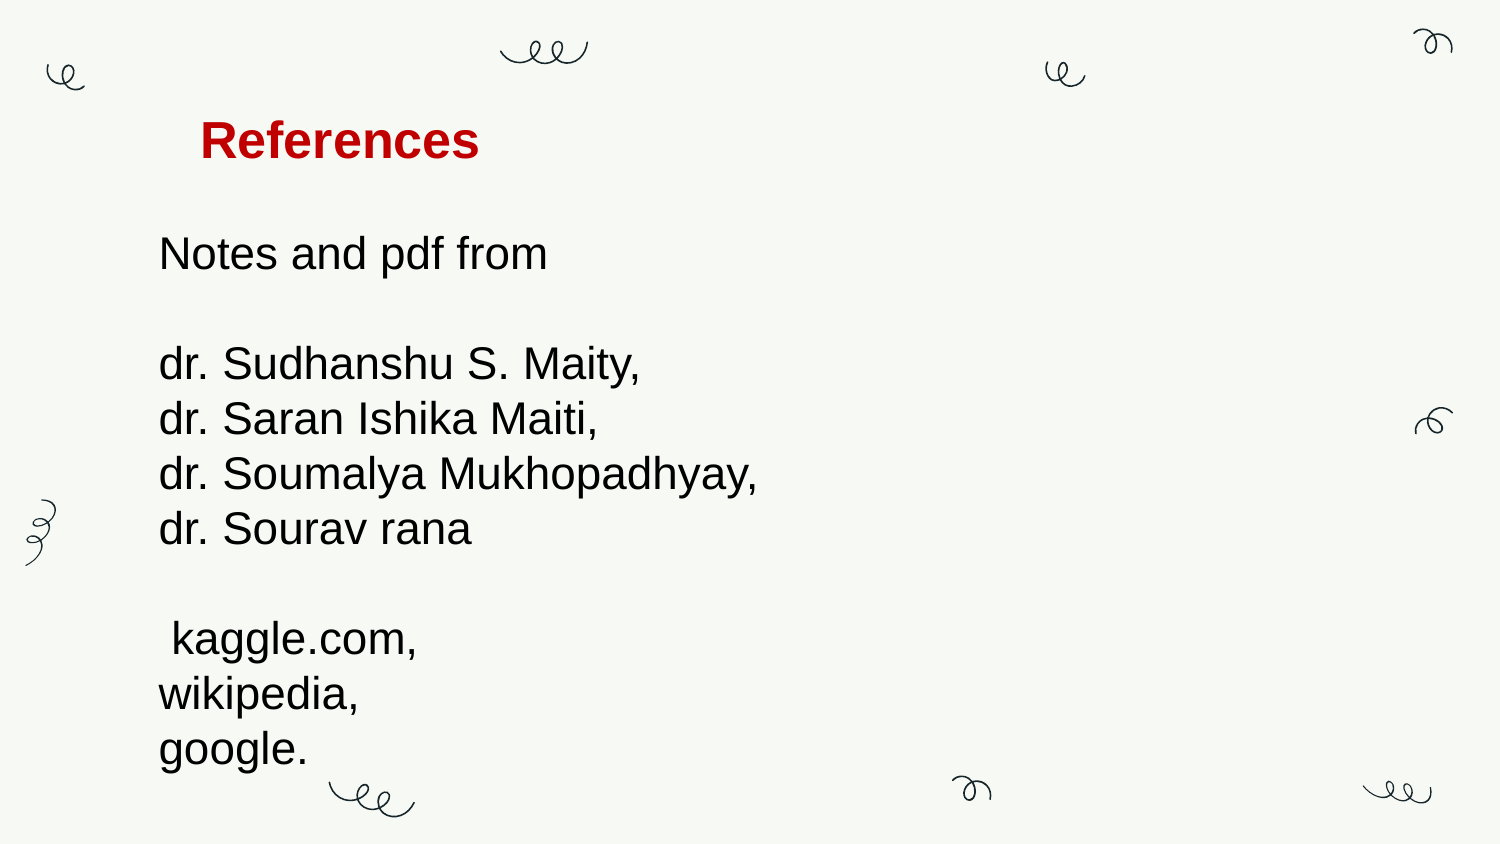

References
Notes and pdf from

dr. Sudhanshu S. Maity,
dr. Saran Ishika Maiti,
dr. Soumalya Mukhopadhyay,
dr. Sourav rana

 kaggle.com,
wikipedia,
google.